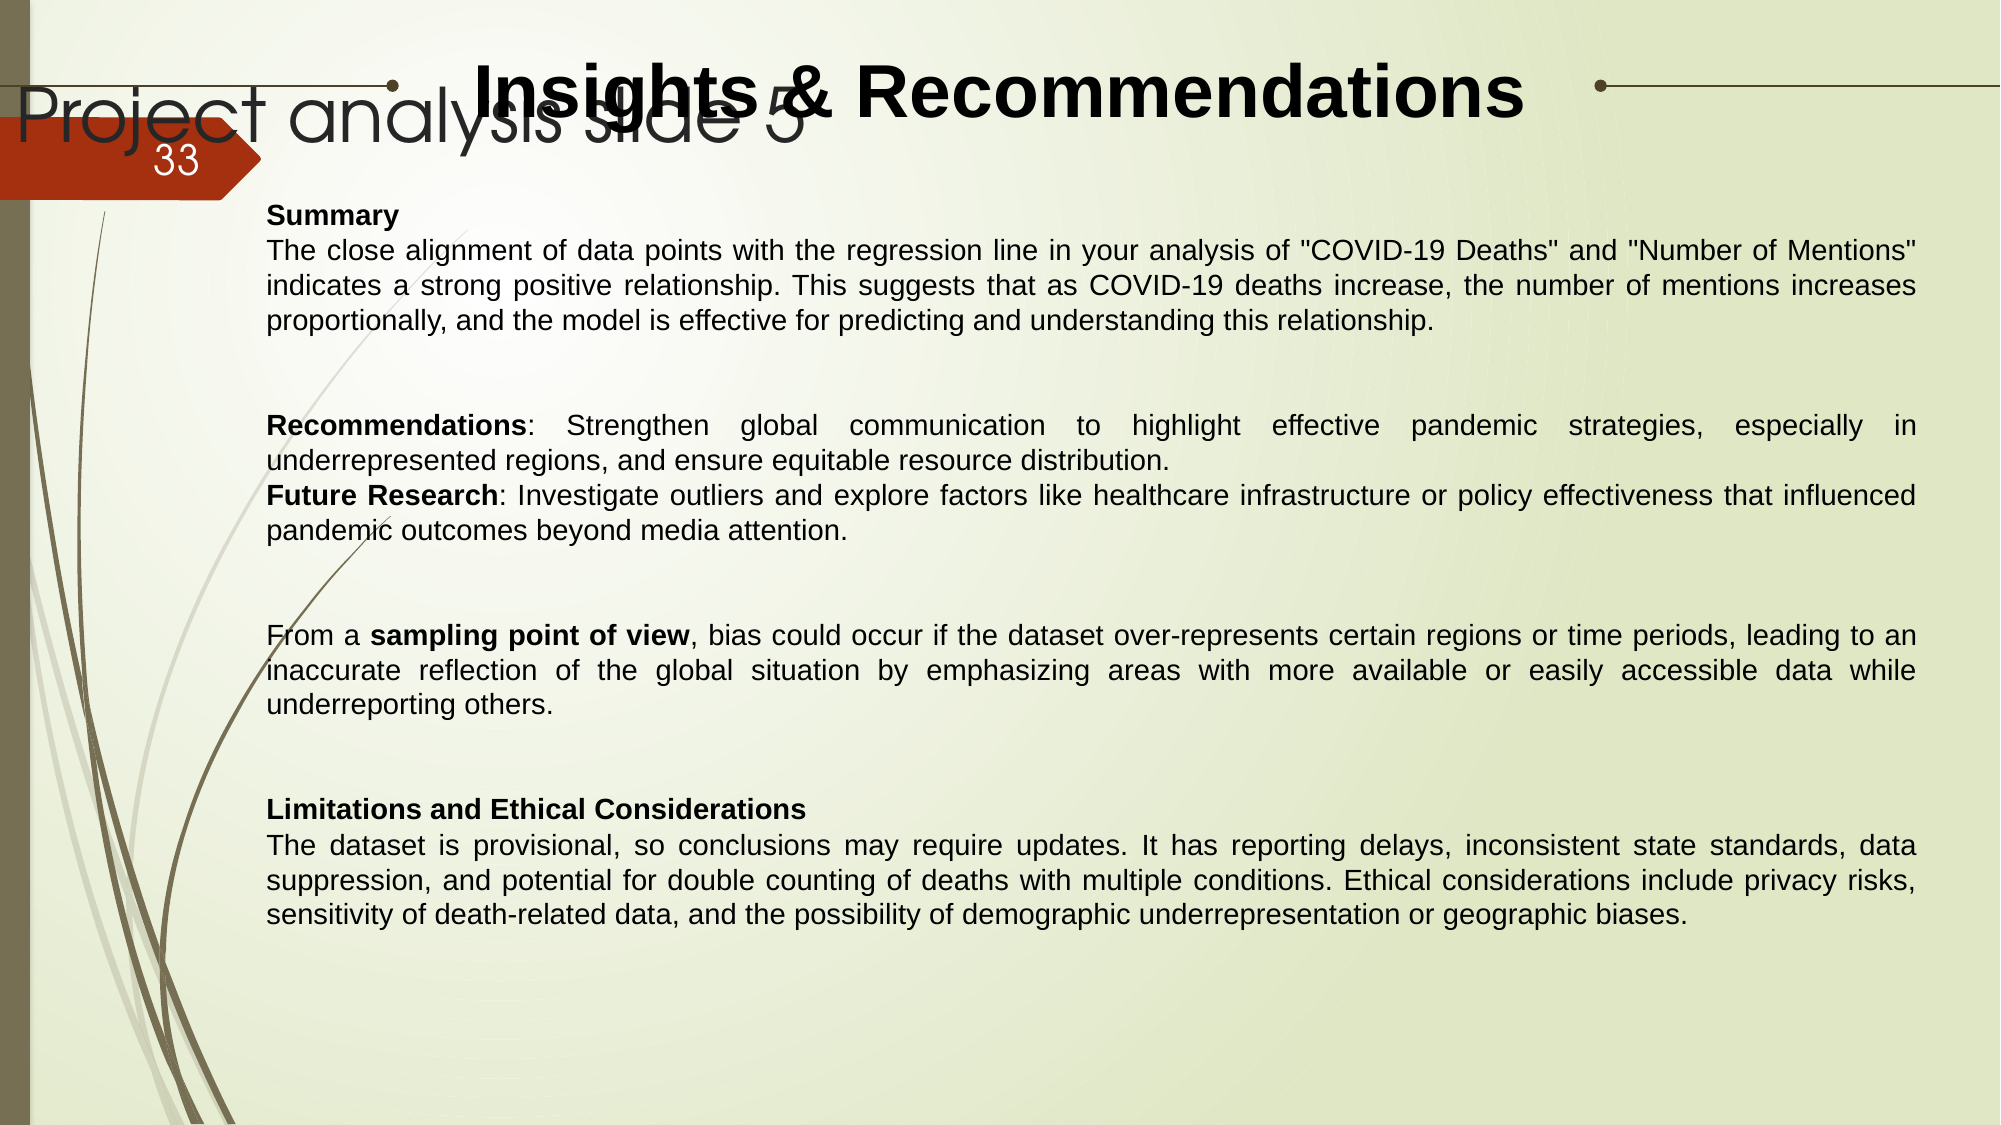

Insights & Recommendations
Project analysis slide 5
33
Summary
The close alignment of data points with the regression line in your analysis of "COVID-19 Deaths" and "Number of Mentions" indicates a strong positive relationship. This suggests that as COVID-19 deaths increase, the number of mentions increases proportionally, and the model is effective for predicting and understanding this relationship.

Recommendations: Strengthen global communication to highlight effective pandemic strategies, especially in underrepresented regions, and ensure equitable resource distribution.
Future Research: Investigate outliers and explore factors like healthcare infrastructure or policy effectiveness that influenced pandemic outcomes beyond media attention.

From a sampling point of view, bias could occur if the dataset over-represents certain regions or time periods, leading to an inaccurate reflection of the global situation by emphasizing areas with more available or easily accessible data while underreporting others.

Limitations and Ethical Considerations
The dataset is provisional, so conclusions may require updates. It has reporting delays, inconsistent state standards, data suppression, and potential for double counting of deaths with multiple conditions. Ethical considerations include privacy risks, sensitivity of death-related data, and the possibility of demographic underrepresentation or geographic biases.